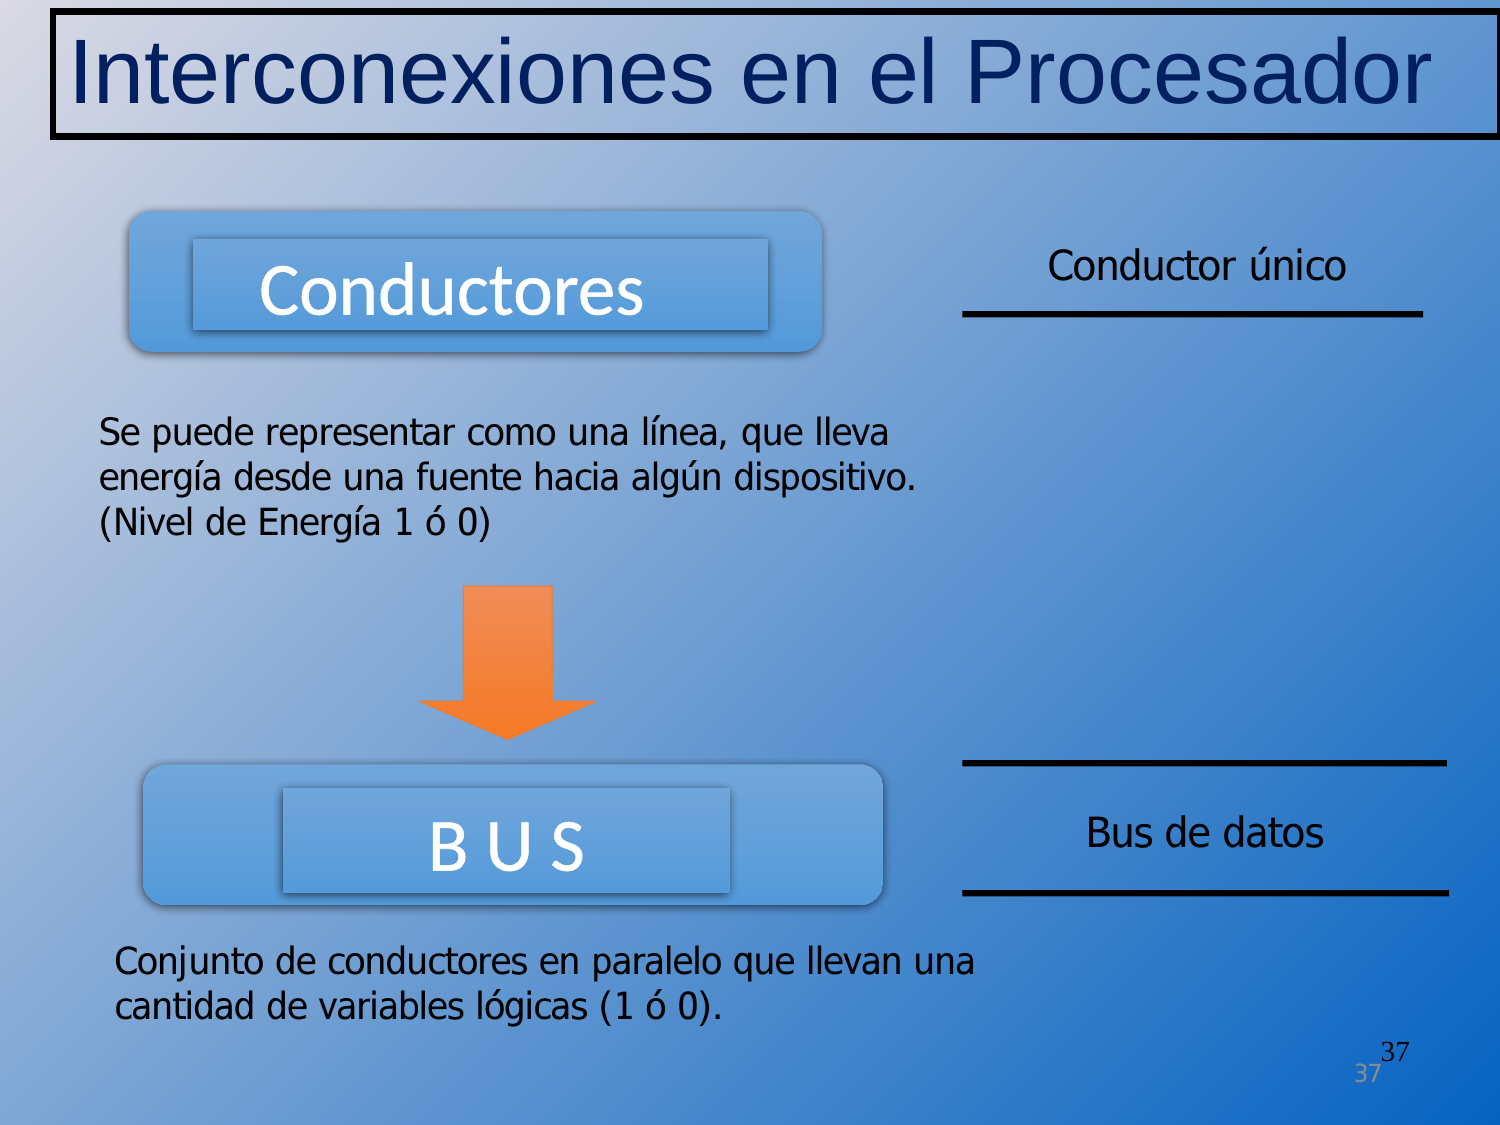

Interconexiones en el Procesador

      Conductores
Conductor único

Se puede representar como una línea, que lleva energía desde una fuente hacia algún dispositivo. (Nivel de Energía 1 ó 0)

Bus de datos

B U S
Conjunto de conductores en paralelo que llevan una cantidad de variables lógicas (1 ó 0).
37
37